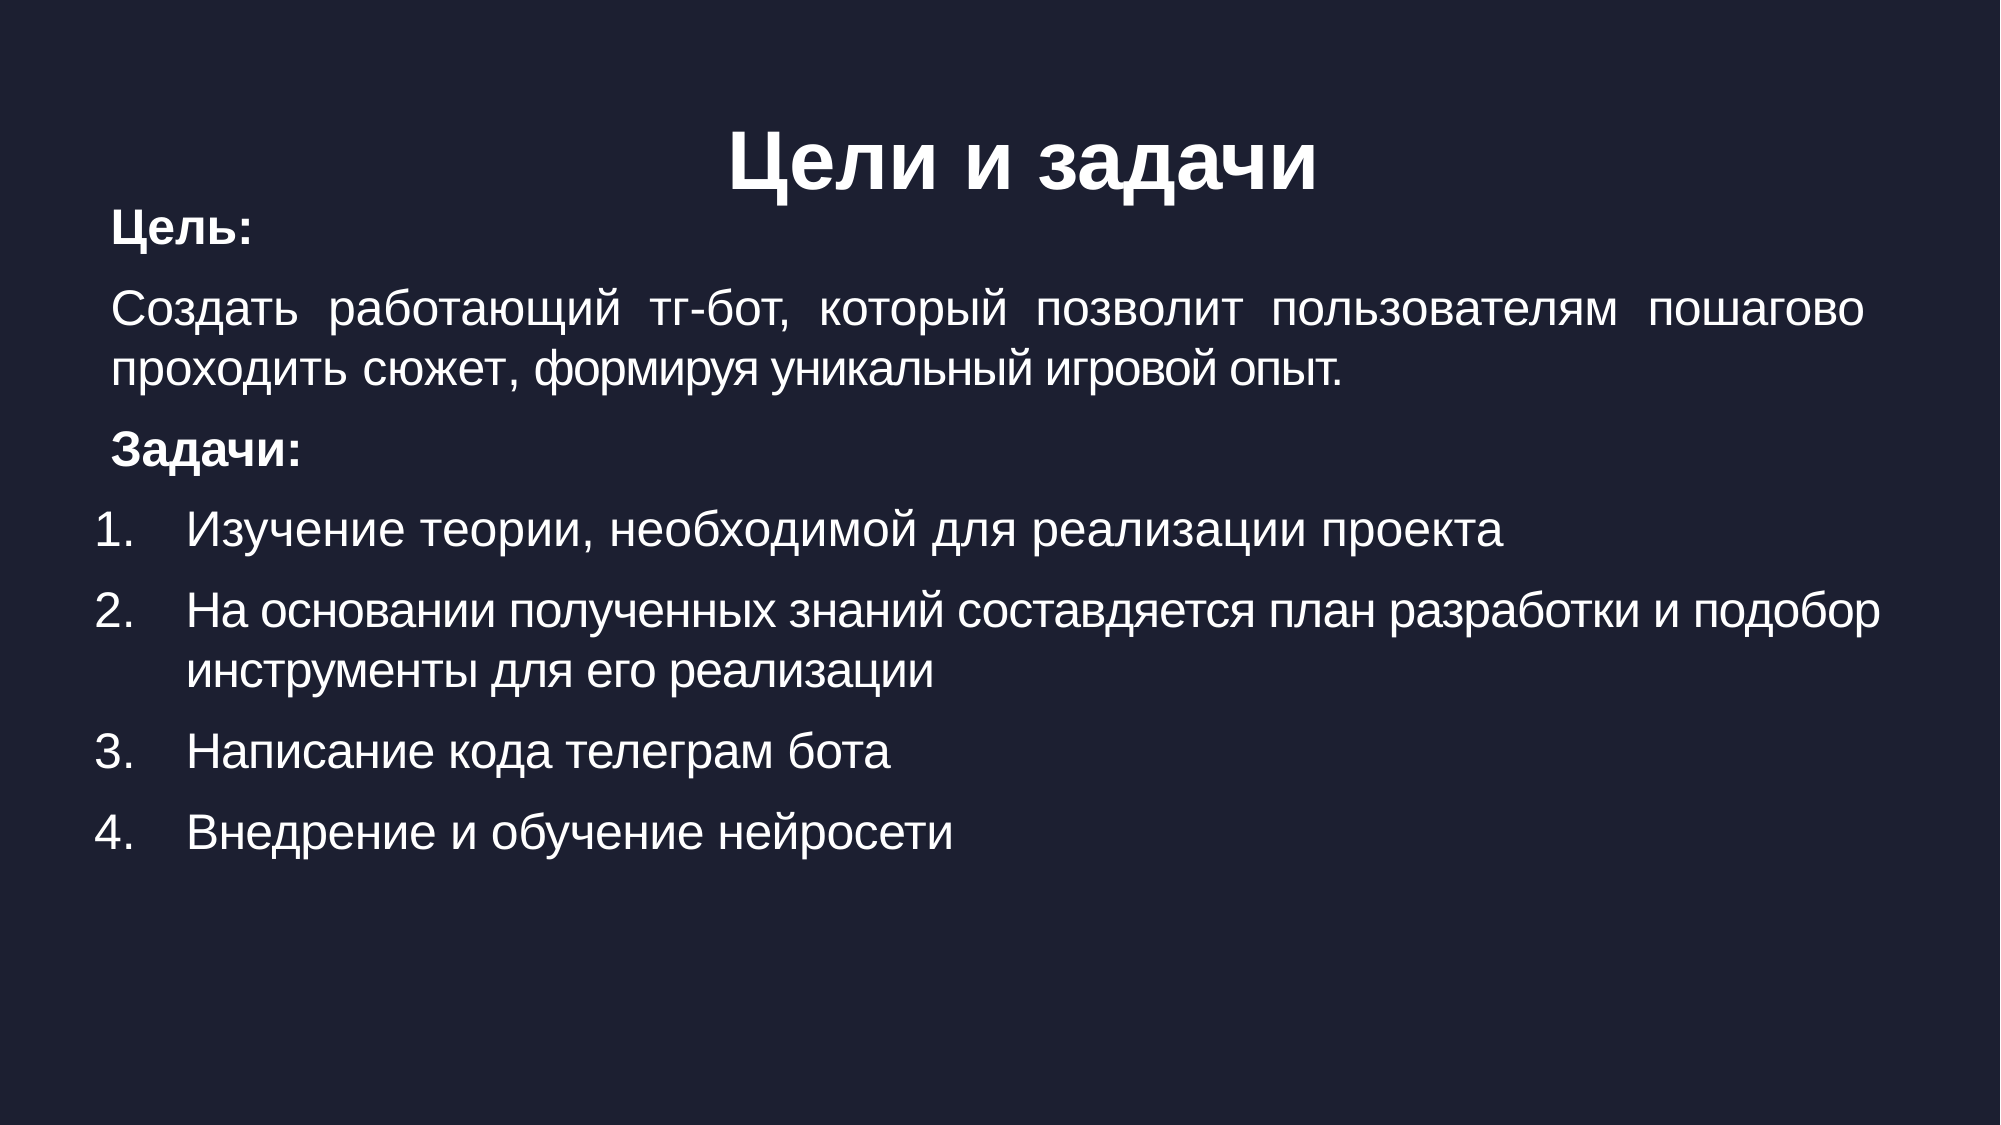

# Цели и задачи
Цель:
Создать	работающий	тг-бот,	который	позволит	пользователям	пошагово проходить сюжет, формируя уникальный игровой опыт.
Задачи:
Изучение теории, необходимой для реализации проекта
На основании полученных знаний составдяется план разработки и подобор инструменты для его реализации

Написание кода телеграм бота
Внедрение и обучение нейросети